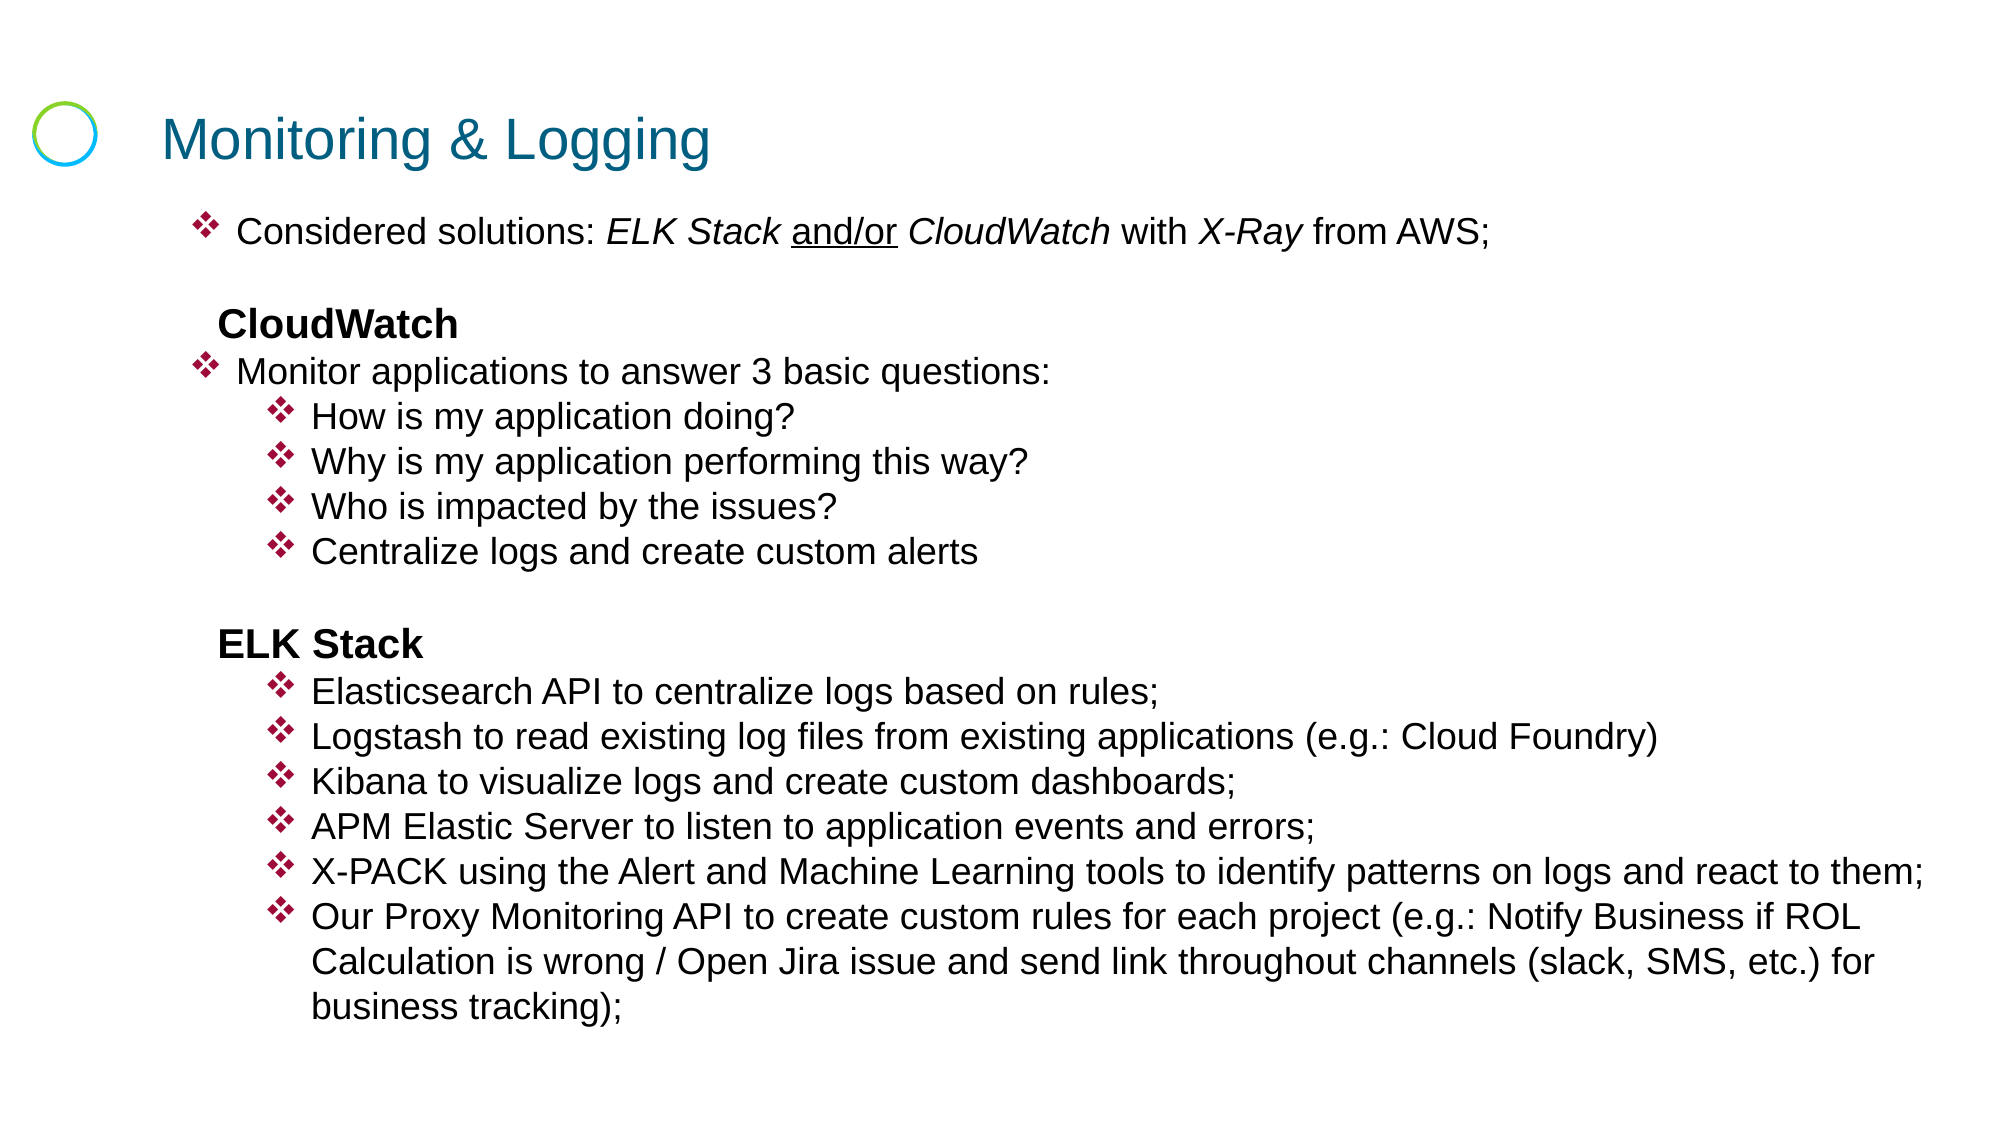

# Monitoring & Logging

Considered solutions: ELK Stack and/or CloudWatch with X-Ray from AWS;

CloudWatch
Monitor applications to answer 3 basic questions:
How is my application doing?
Why is my application performing this way?
Who is impacted by the issues?
Centralize logs and create custom alerts

ELK Stack
Elasticsearch API to centralize logs based on rules;
Logstash to read existing log files from existing applications (e.g.: Cloud Foundry)
Kibana to visualize logs and create custom dashboards;
APM Elastic Server to listen to application events and errors;
X-PACK using the Alert and Machine Learning tools to identify patterns on logs and react to them;
Our Proxy Monitoring API to create custom rules for each project (e.g.: Notify Business if ROL Calculation is wrong / Open Jira issue and send link throughout channels (slack, SMS, etc.) for business tracking);